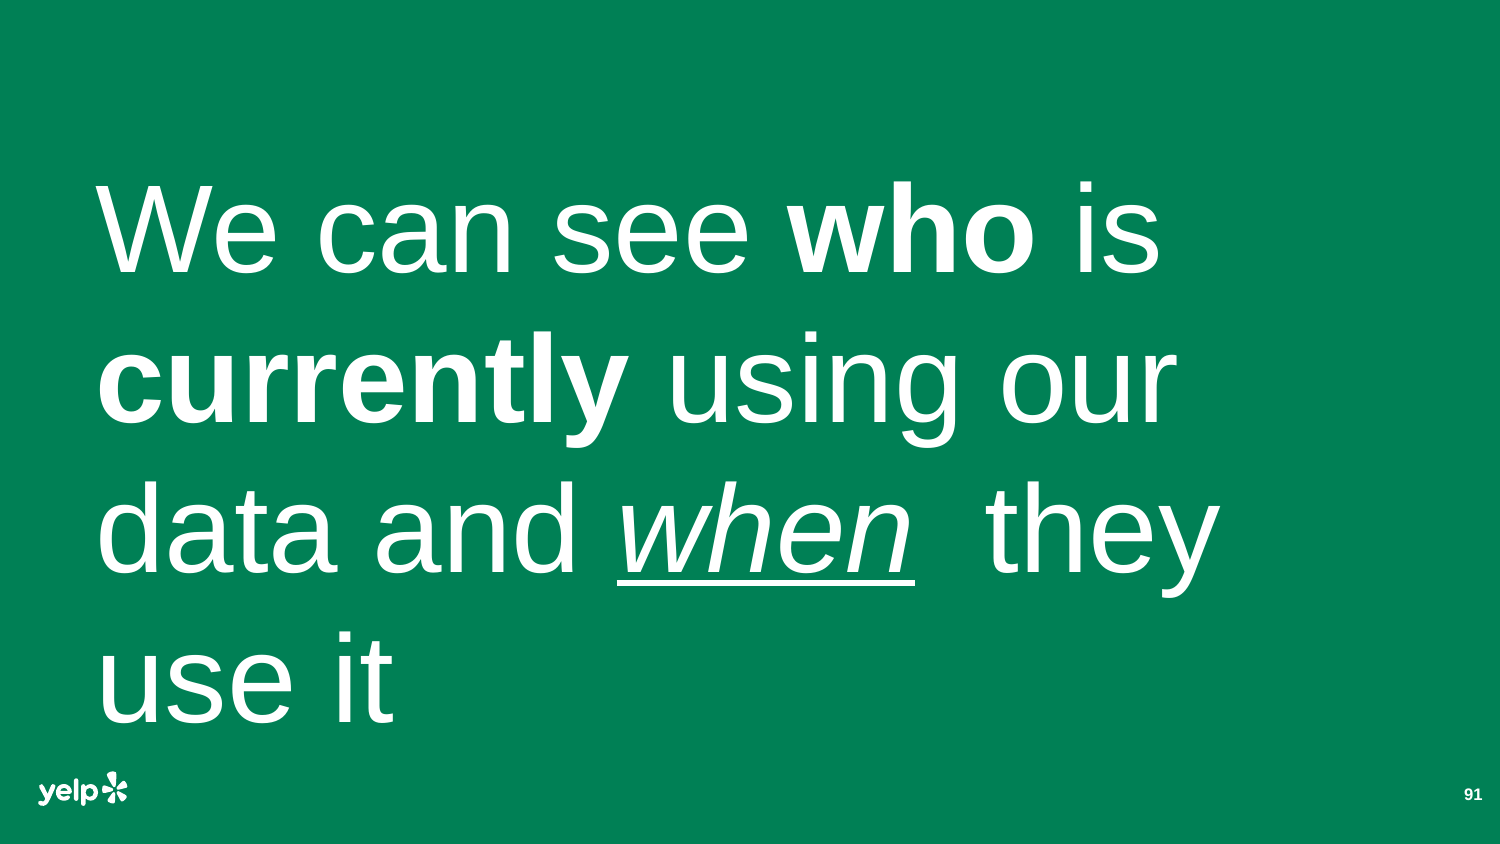

We can see who is currently using our data and when  they use it
91